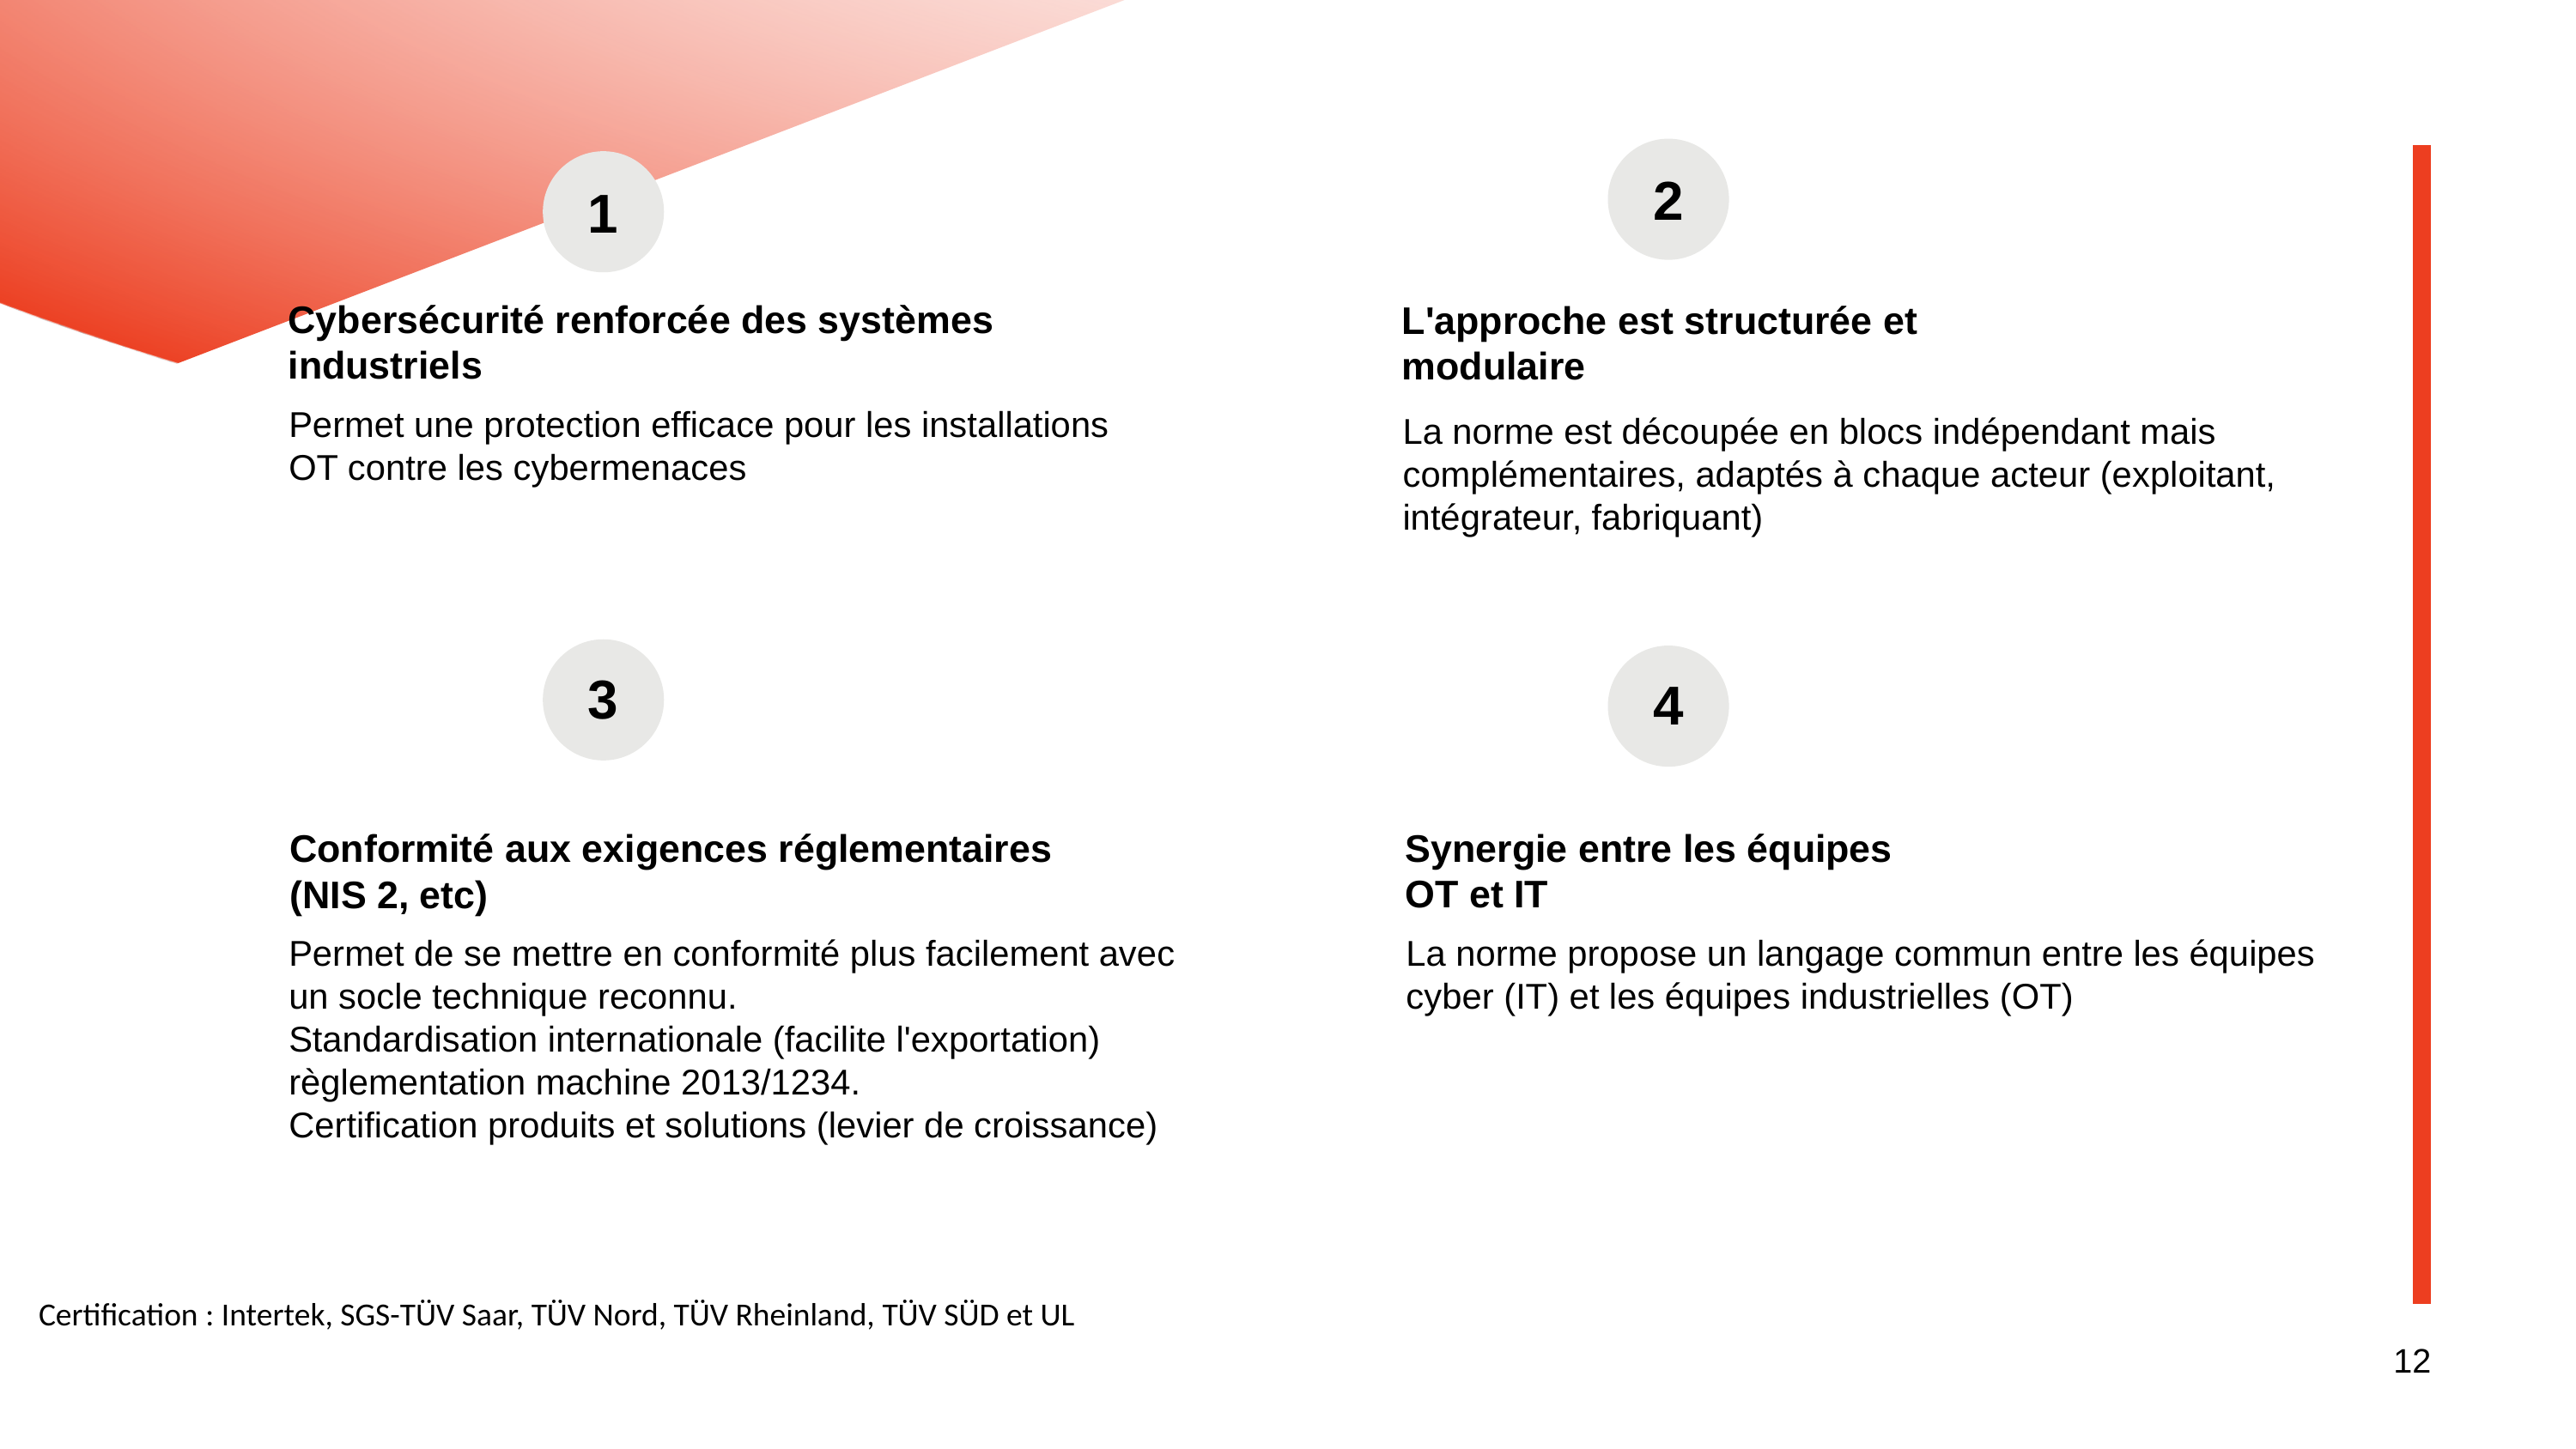

2
1
Cybersécurité renforcée des systèmes industriels
L'approche est structurée et modulaire
Permet une protection efficace pour les installations OT contre les cybermenaces
La norme est découpée en blocs indépendant mais complémentaires, adaptés à chaque acteur (exploitant, intégrateur, fabriquant)

3
4
Synergie entre les équipes OT et IT
Conformité aux exigences réglementaires (NIS 2, etc)
La norme propose un langage commun entre les équipes cyber (IT) et les équipes industrielles (OT)
Permet de se mettre en conformité plus facilement avec un socle technique reconnu.
Standardisation internationale (facilite l'exportation) règlementation machine 2013/1234.
Certification produits et solutions (levier de croissance)
Certification : Intertek, SGS-TÜV Saar, TÜV Nord, TÜV Rheinland, TÜV SÜD et UL
12